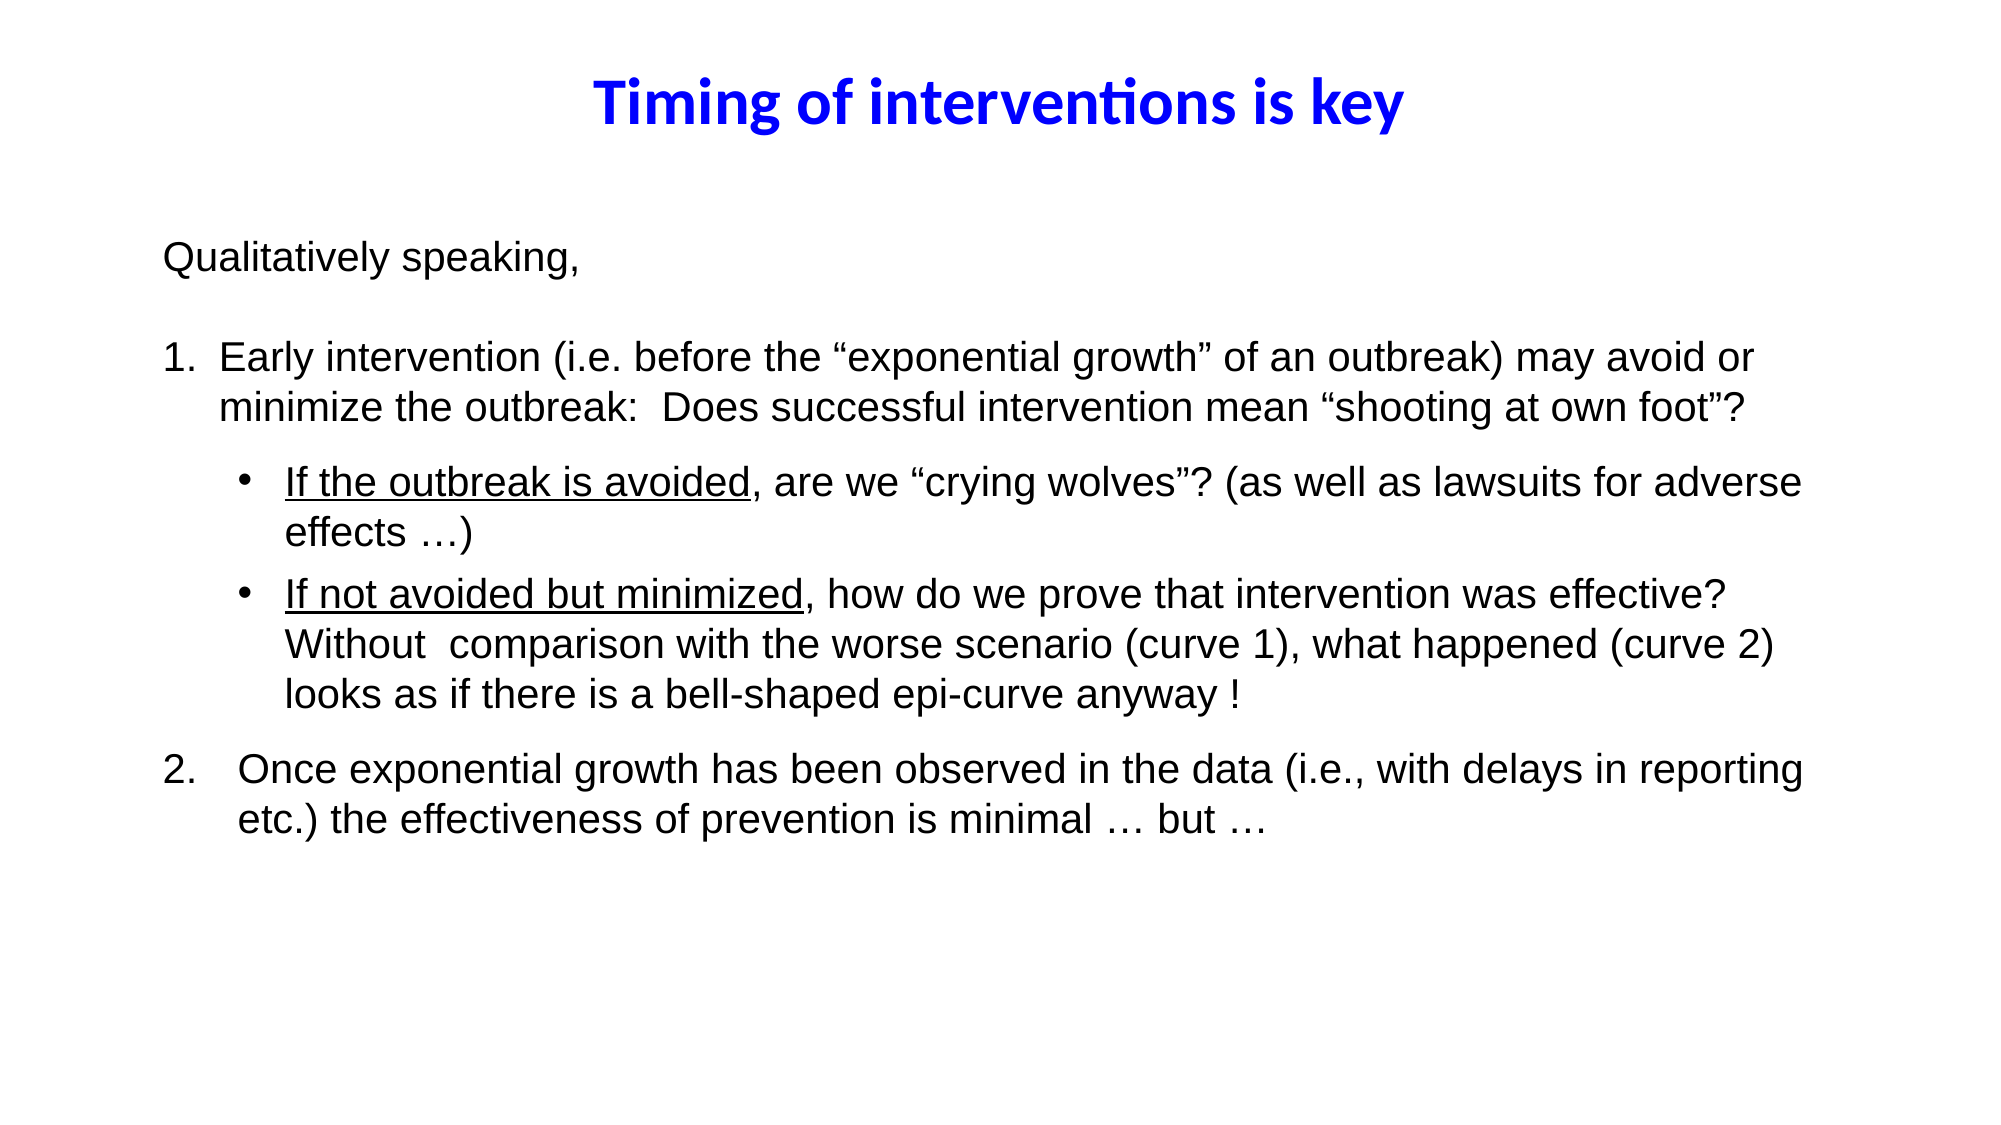

Timing of interventions is key
Qualitatively speaking,

Early intervention (i.e. before the “exponential growth” of an outbreak) may avoid or minimize the outbreak:  Does successful intervention mean “shooting at own foot”?
If the outbreak is avoided, are we “crying wolves”? (as well as lawsuits for adverse effects …)
If not avoided but minimized, how do we prove that intervention was effective?  Without  comparison with the worse scenario (curve 1), what happened (curve 2) looks as if there is a bell-shaped epi-curve anyway !
Once exponential growth has been observed in the data (i.e., with delays in reporting etc.) the effectiveness of prevention is minimal … but …